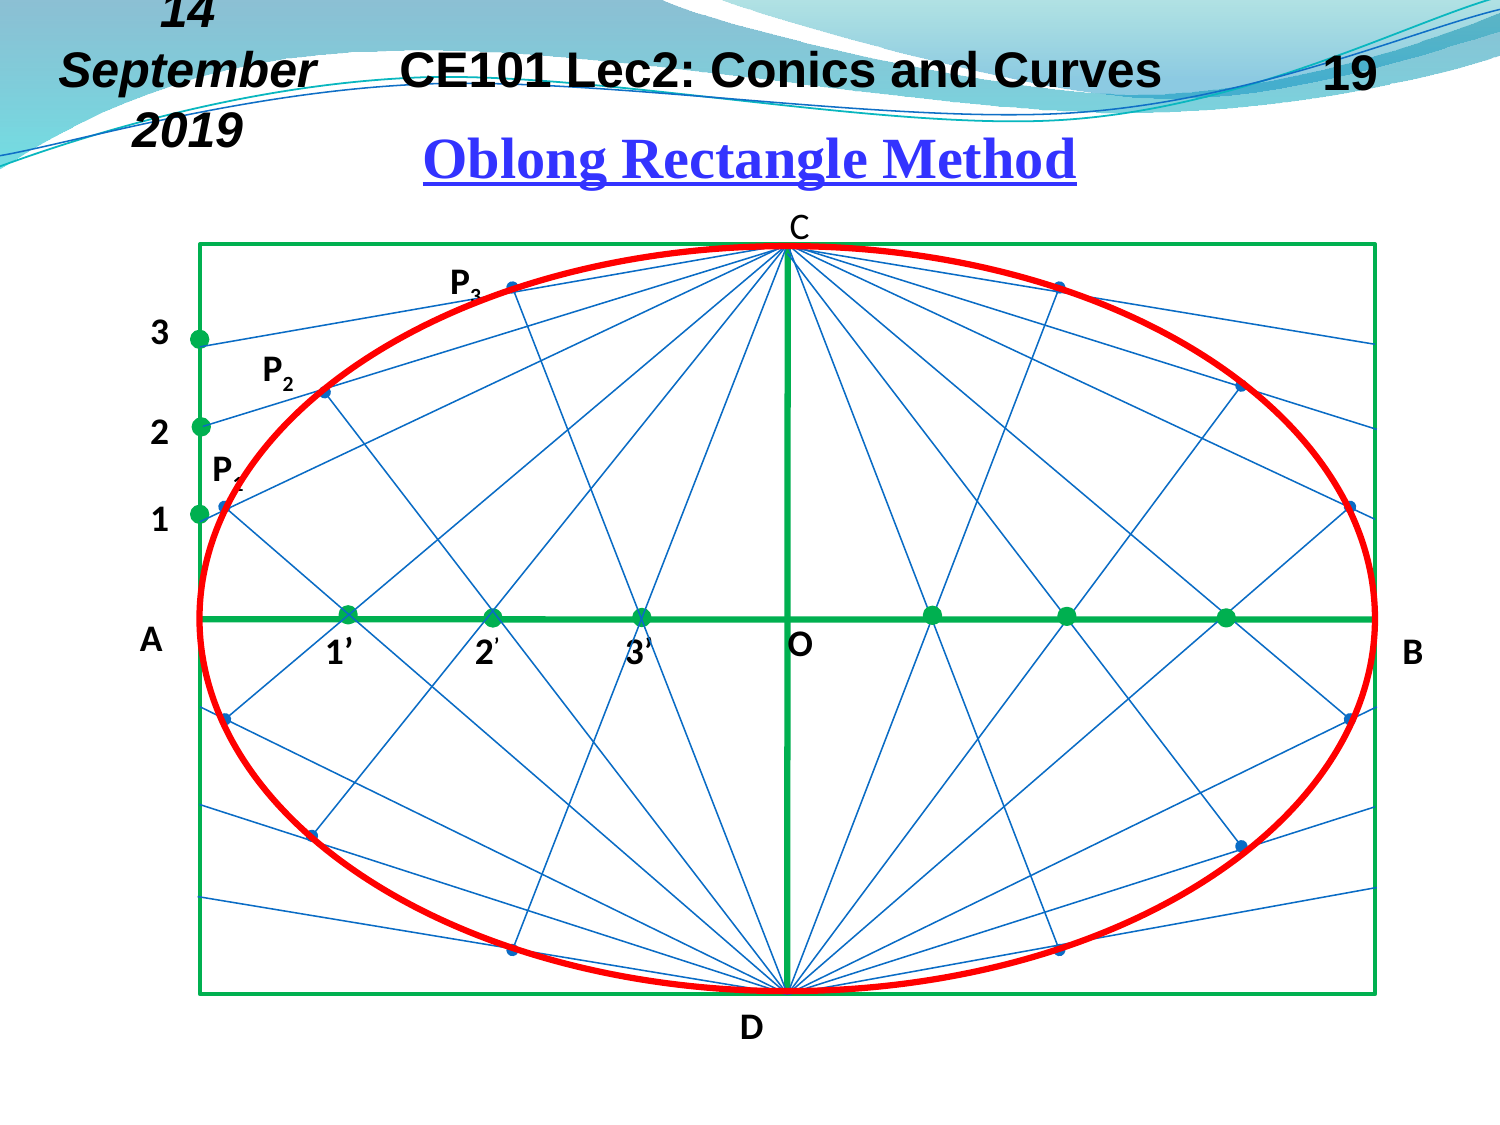

14 September 2019
CE101 Lec2: Conics and Curves
19
# Oblong Rectangle Method
C

P3
3

P2
2

P1
1

A

O
B
1’
2’
3’
D